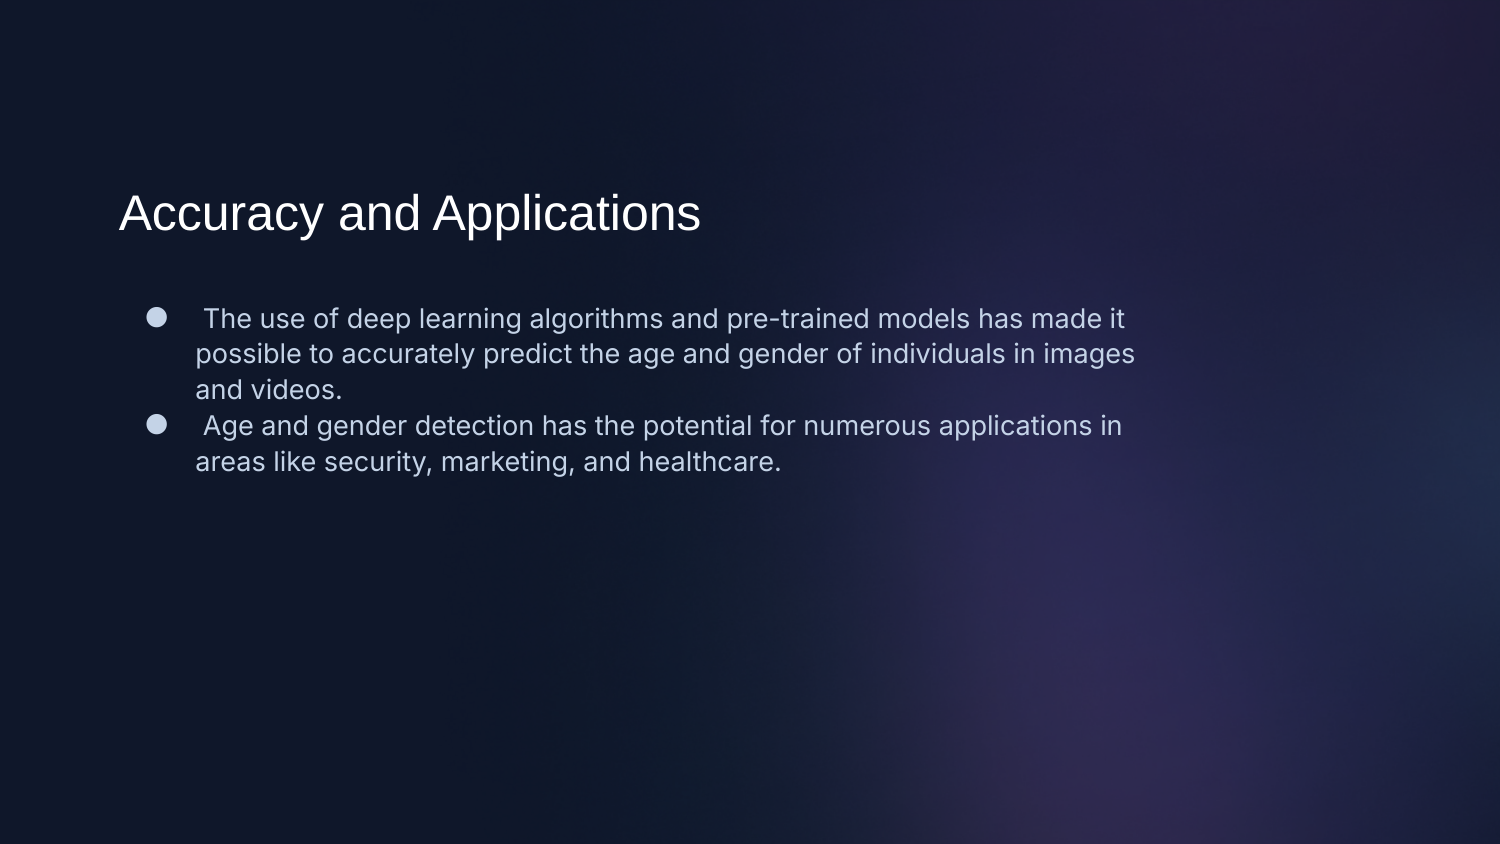

# Accuracy and Applications
 The use of deep learning algorithms and pre-trained models has made it possible to accurately predict the age and gender of individuals in images and videos.
 Age and gender detection has the potential for numerous applications in areas like security, marketing, and healthcare.